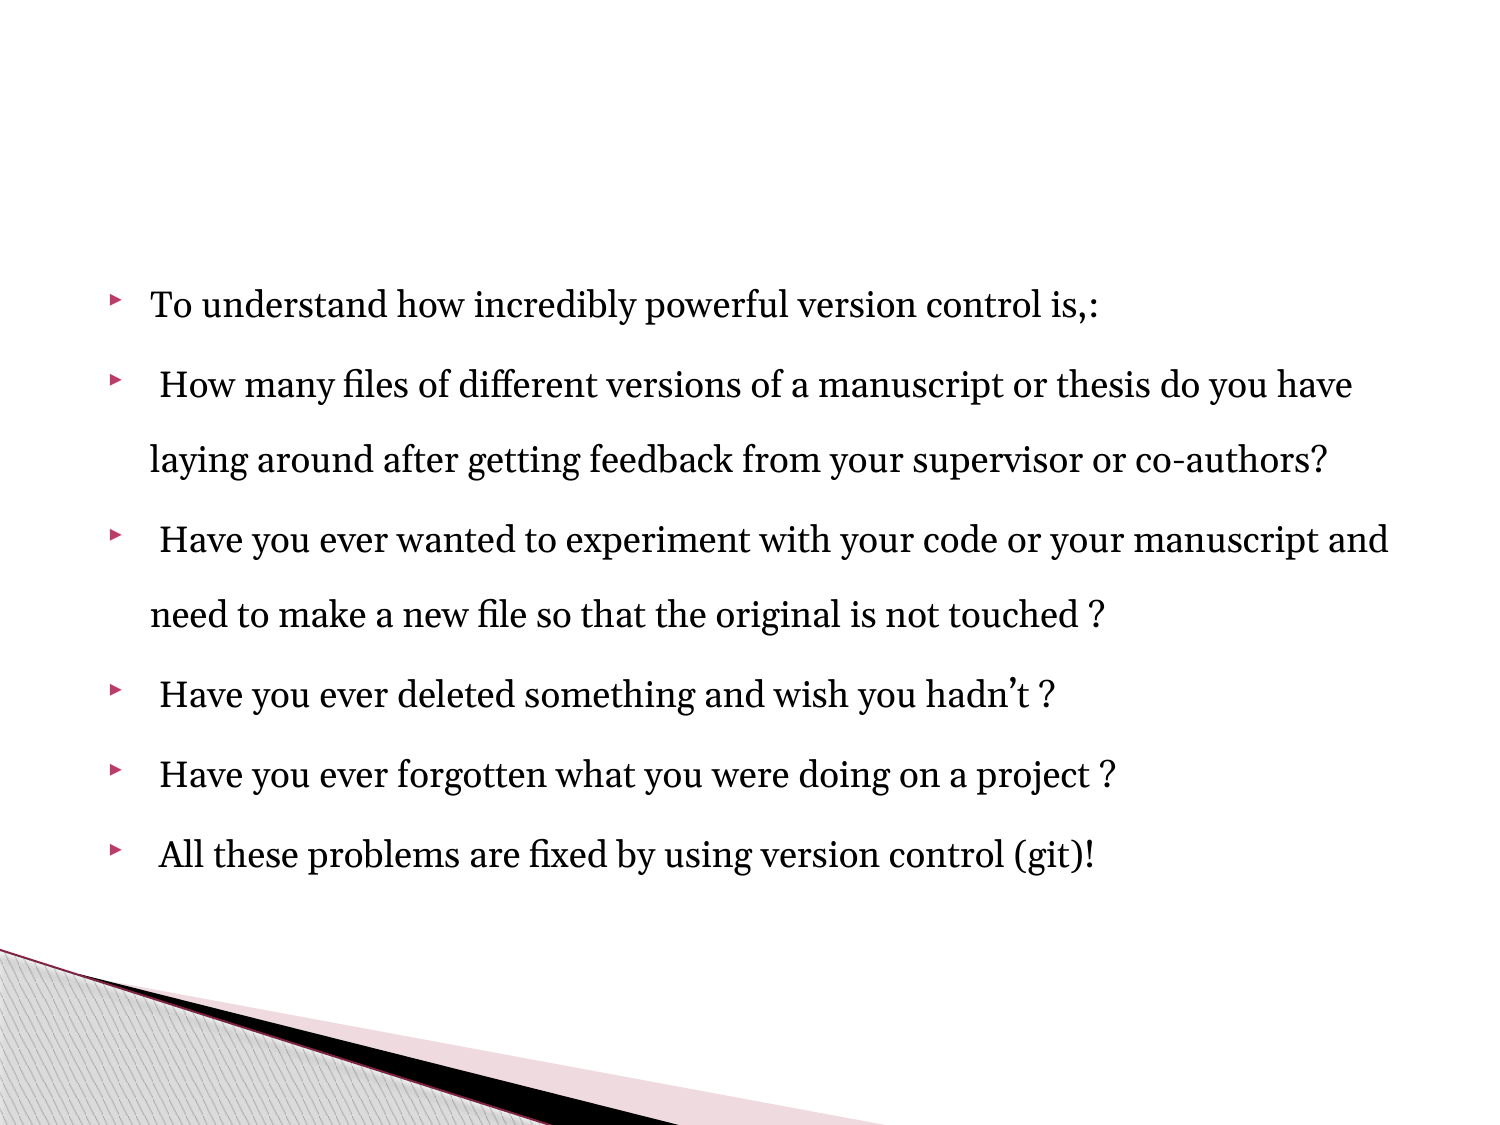

#
To understand how incredibly powerful version control is,:
 How many files of different versions of a manuscript or thesis do you have laying around after getting feedback from your supervisor or co-authors?
 Have you ever wanted to experiment with your code or your manuscript and need to make a new file so that the original is not touched ?
 Have you ever deleted something and wish you hadn’t ?
 Have you ever forgotten what you were doing on a project ?
 All these problems are fixed by using version control (git)!